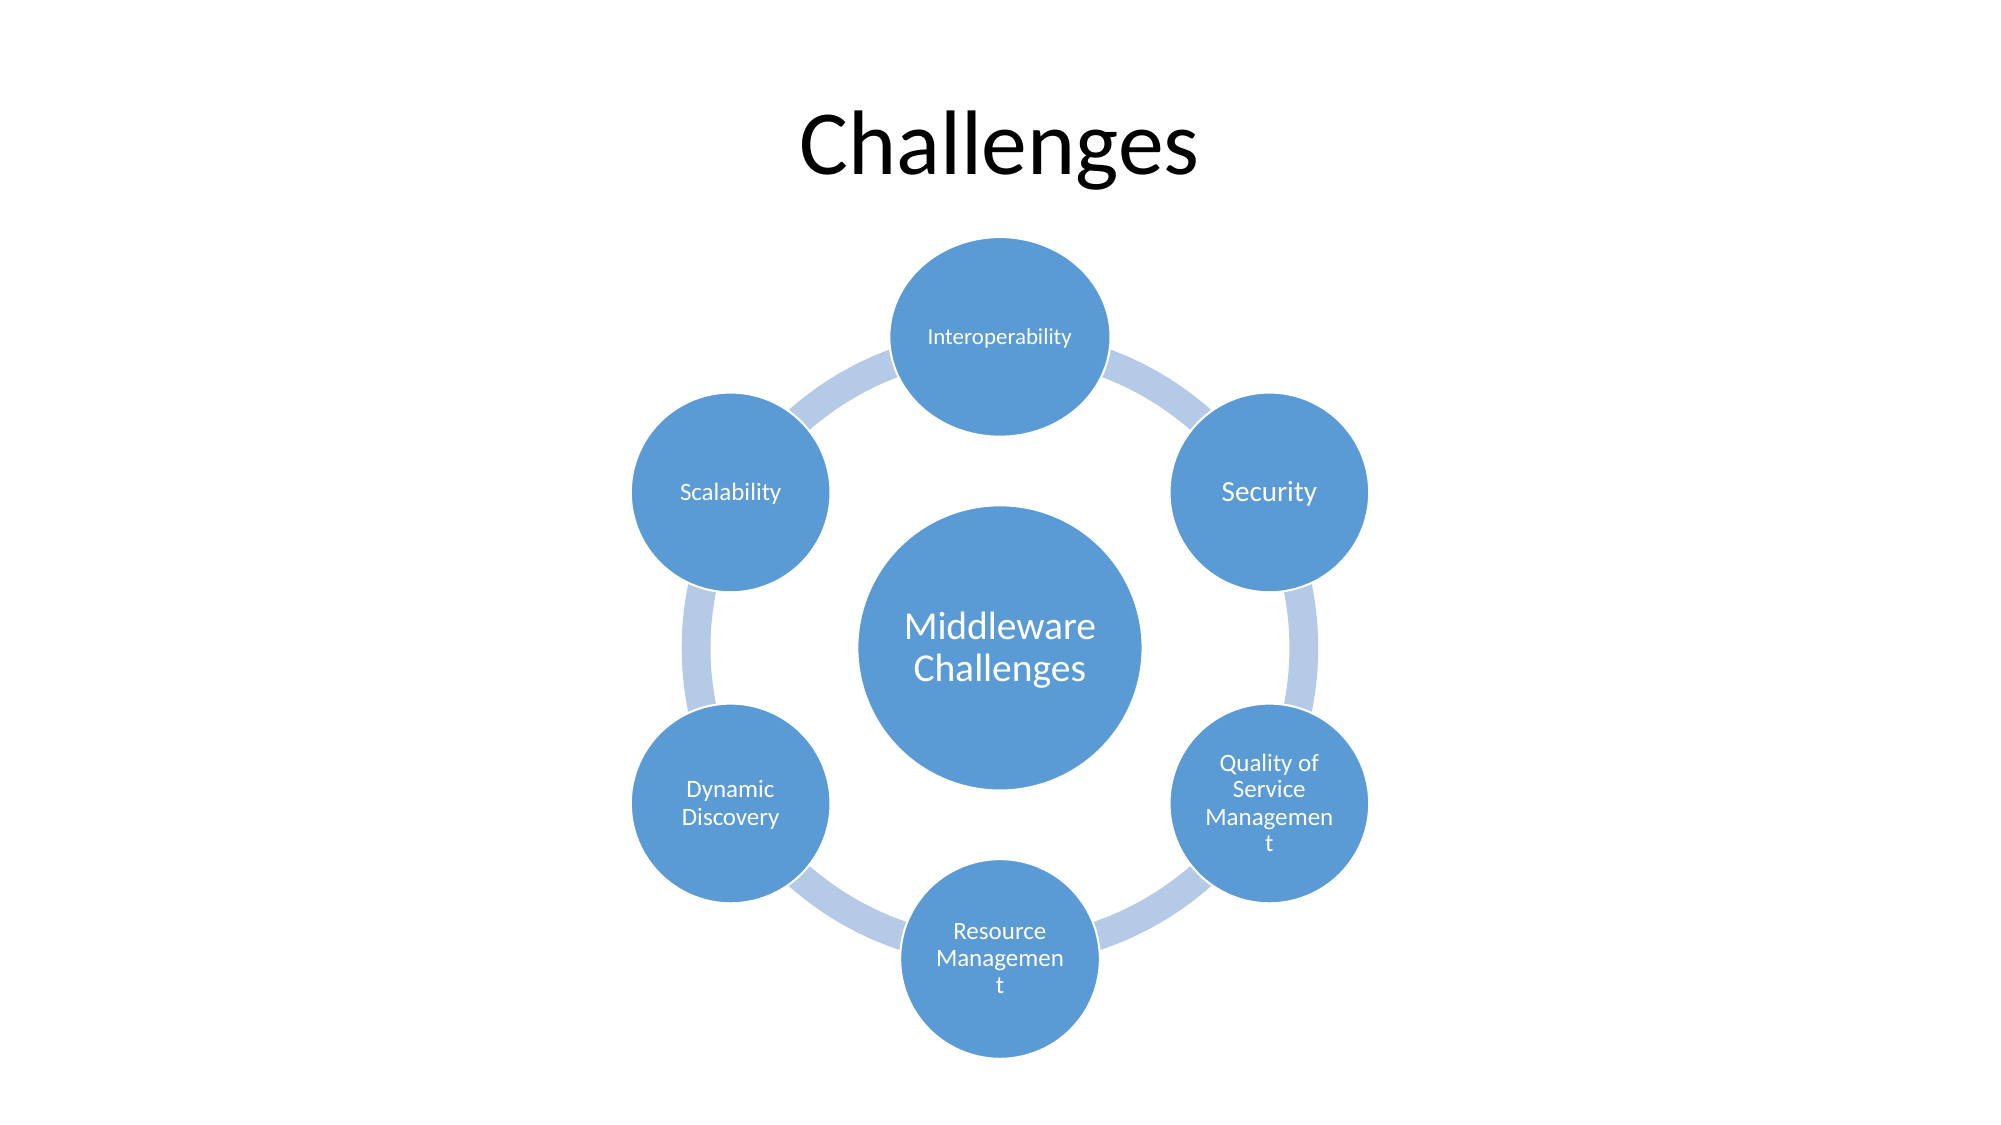

# Challenges
Middleware Challenges
Interoperability
Security
Quality of Service Management
Resource Management
Dynamic Discovery
Scalability